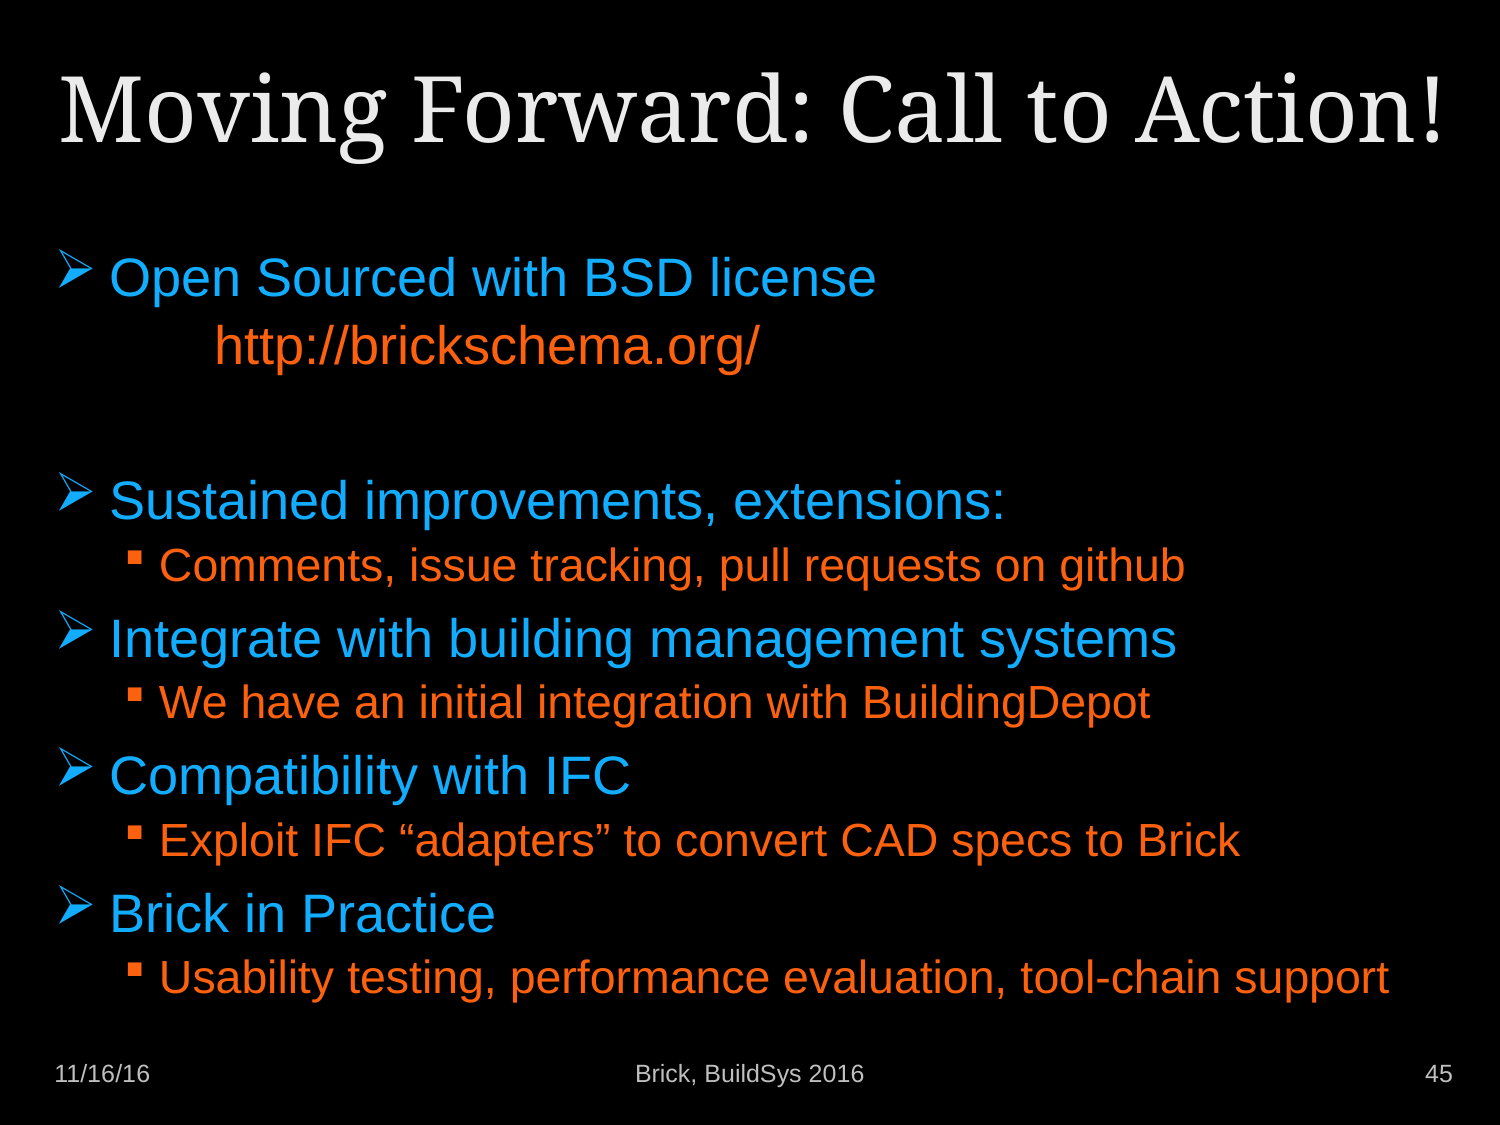

# Moving Forward: Call to Action!
 Open Sourced with BSD license
		      http://brickschema.org/

 Sustained improvements, extensions:
Comments, issue tracking, pull requests on github
 Integrate with building management systems
We have an initial integration with BuildingDepot
 Compatibility with IFC
Exploit IFC “adapters” to convert CAD specs to Brick
 Brick in Practice
Usability testing, performance evaluation, tool-chain support

Brick, BuildSys 2016
45
11/16/16